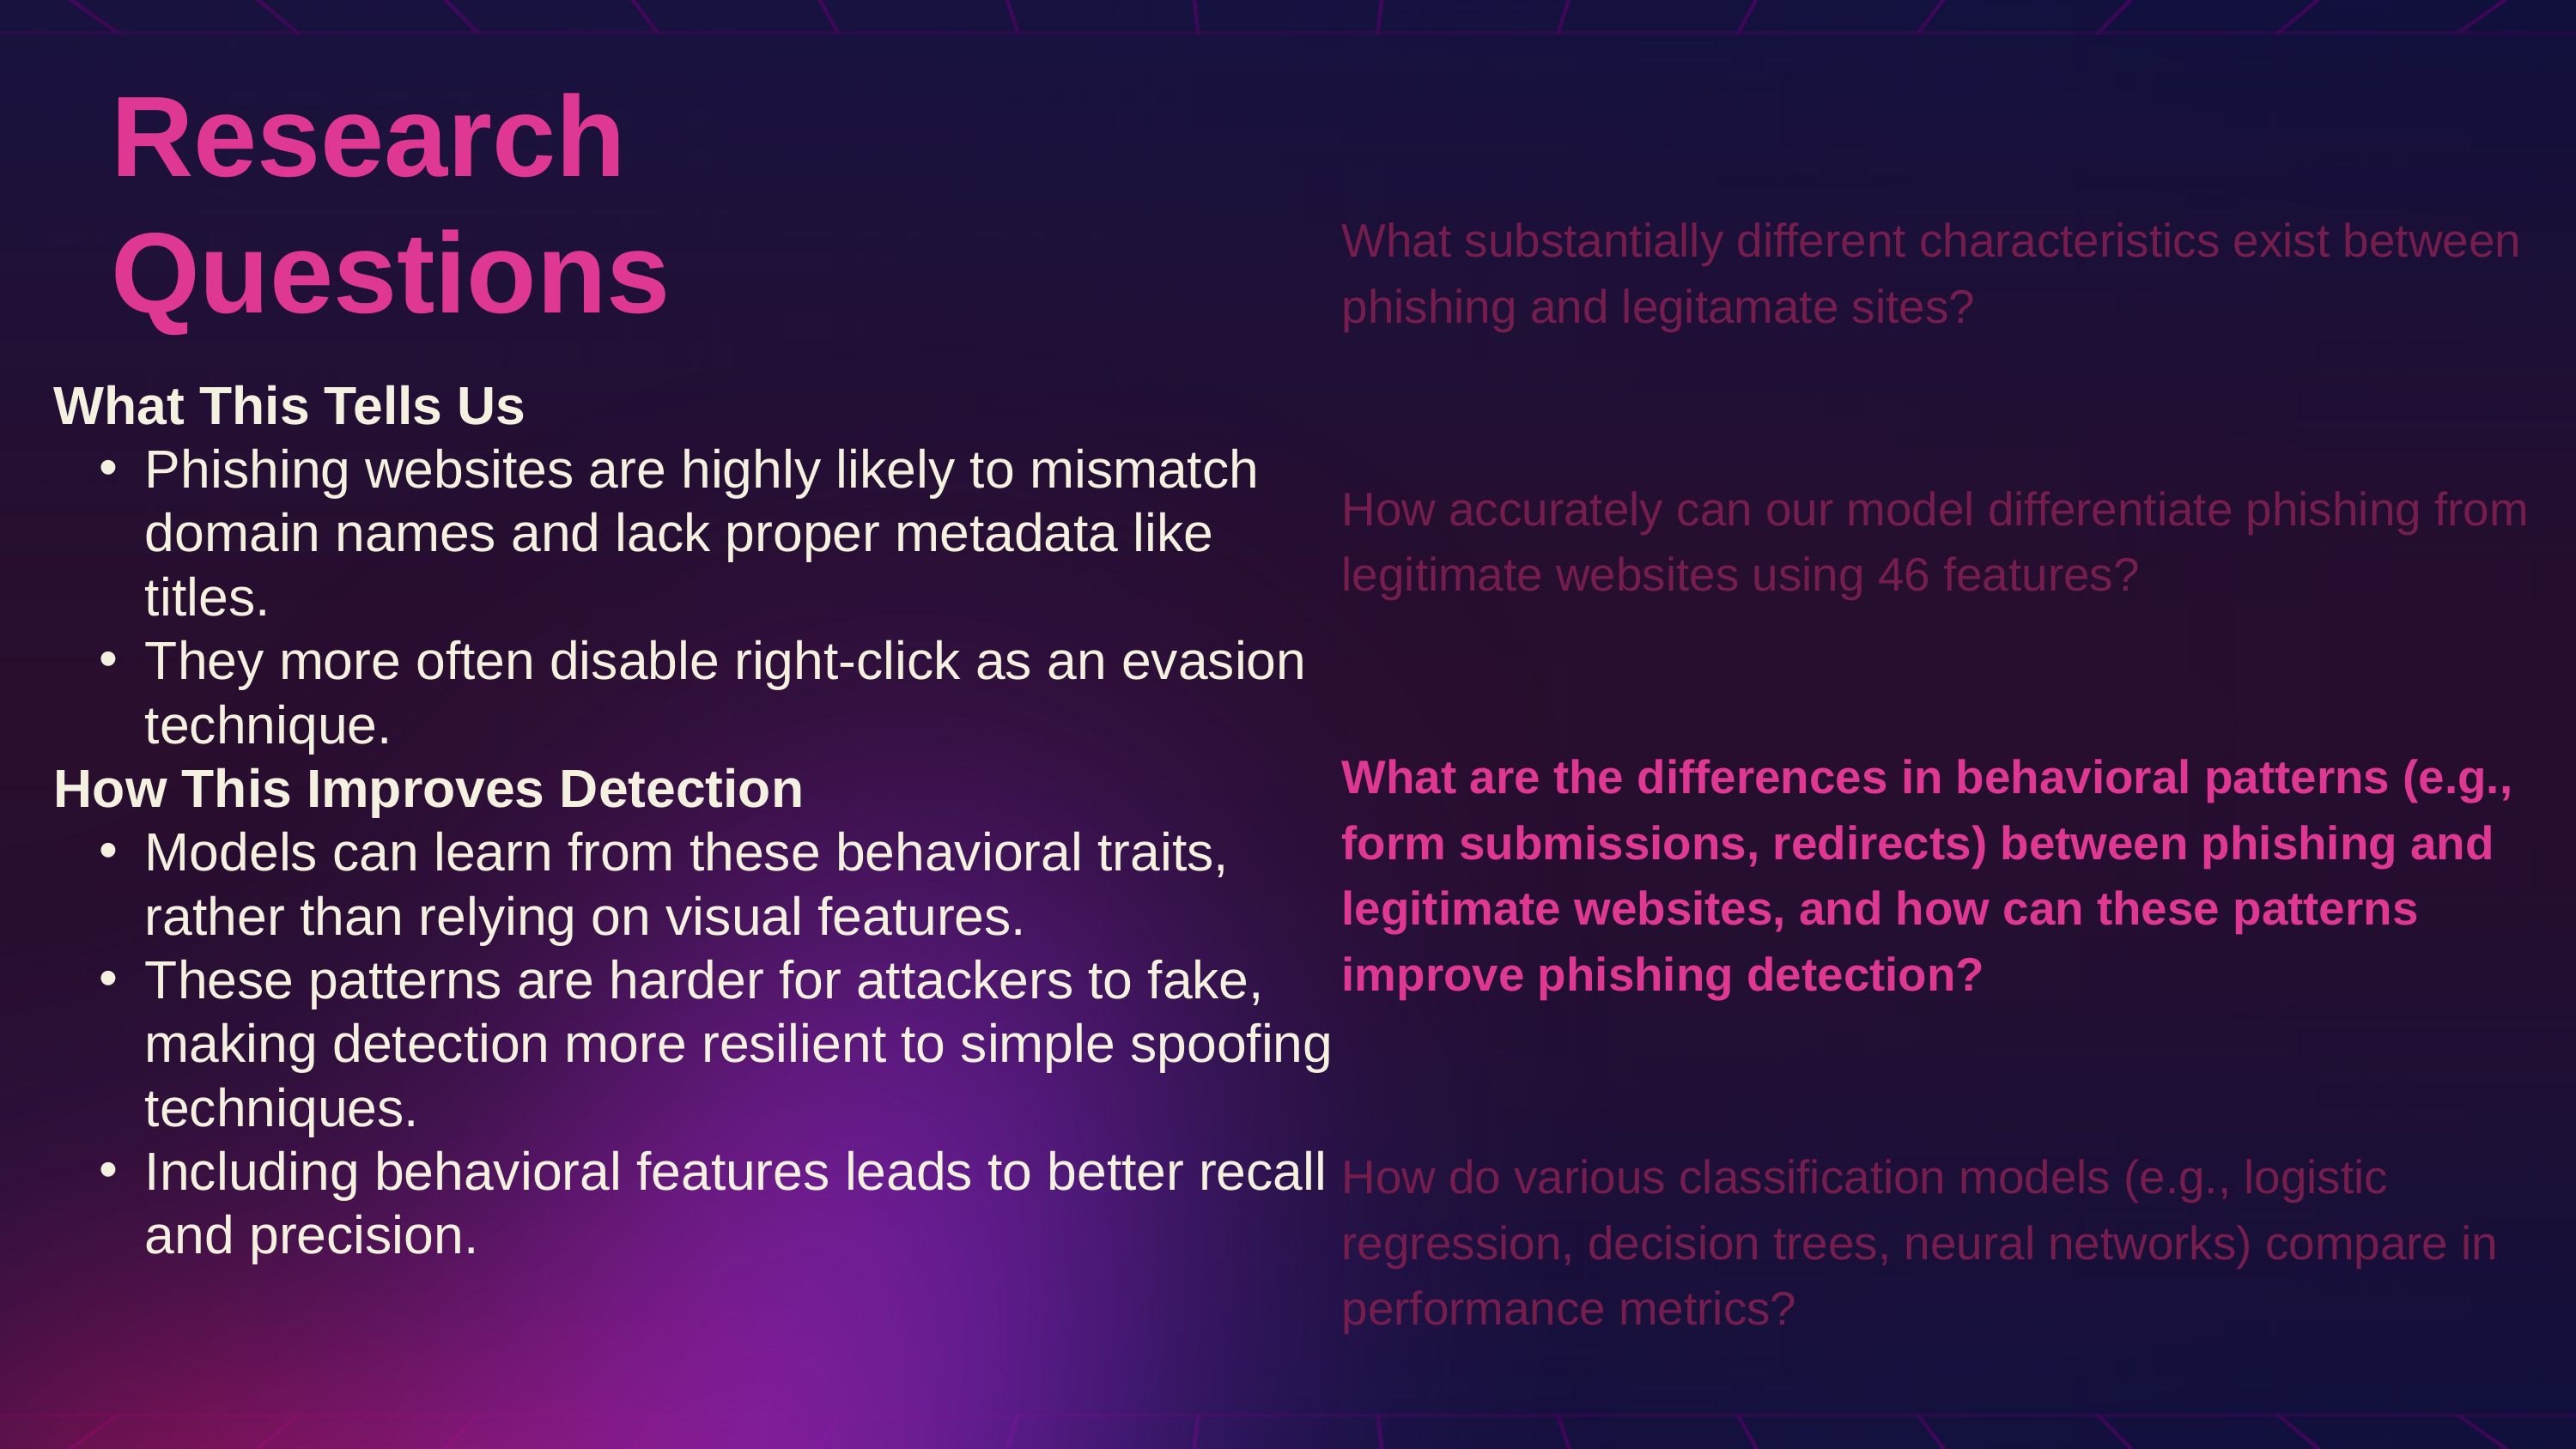

Research
Questions
What substantially different characteristics exist between phishing and legitamate sites?

What This Tells Us
Phishing websites are highly likely to mismatch domain names and lack proper metadata like titles.
They more often disable right-click as an evasion technique.
How This Improves Detection
Models can learn from these behavioral traits, rather than relying on visual features.
These patterns are harder for attackers to fake, making detection more resilient to simple spoofing techniques.
Including behavioral features leads to better recall and precision.
How accurately can our model differentiate phishing from legitimate websites using 46 features?
What are the differences in behavioral patterns (e.g., form submissions, redirects) between phishing and legitimate websites, and how can these patterns improve phishing detection?
How do various classification models (e.g., logistic regression, decision trees, neural networks) compare in performance metrics?